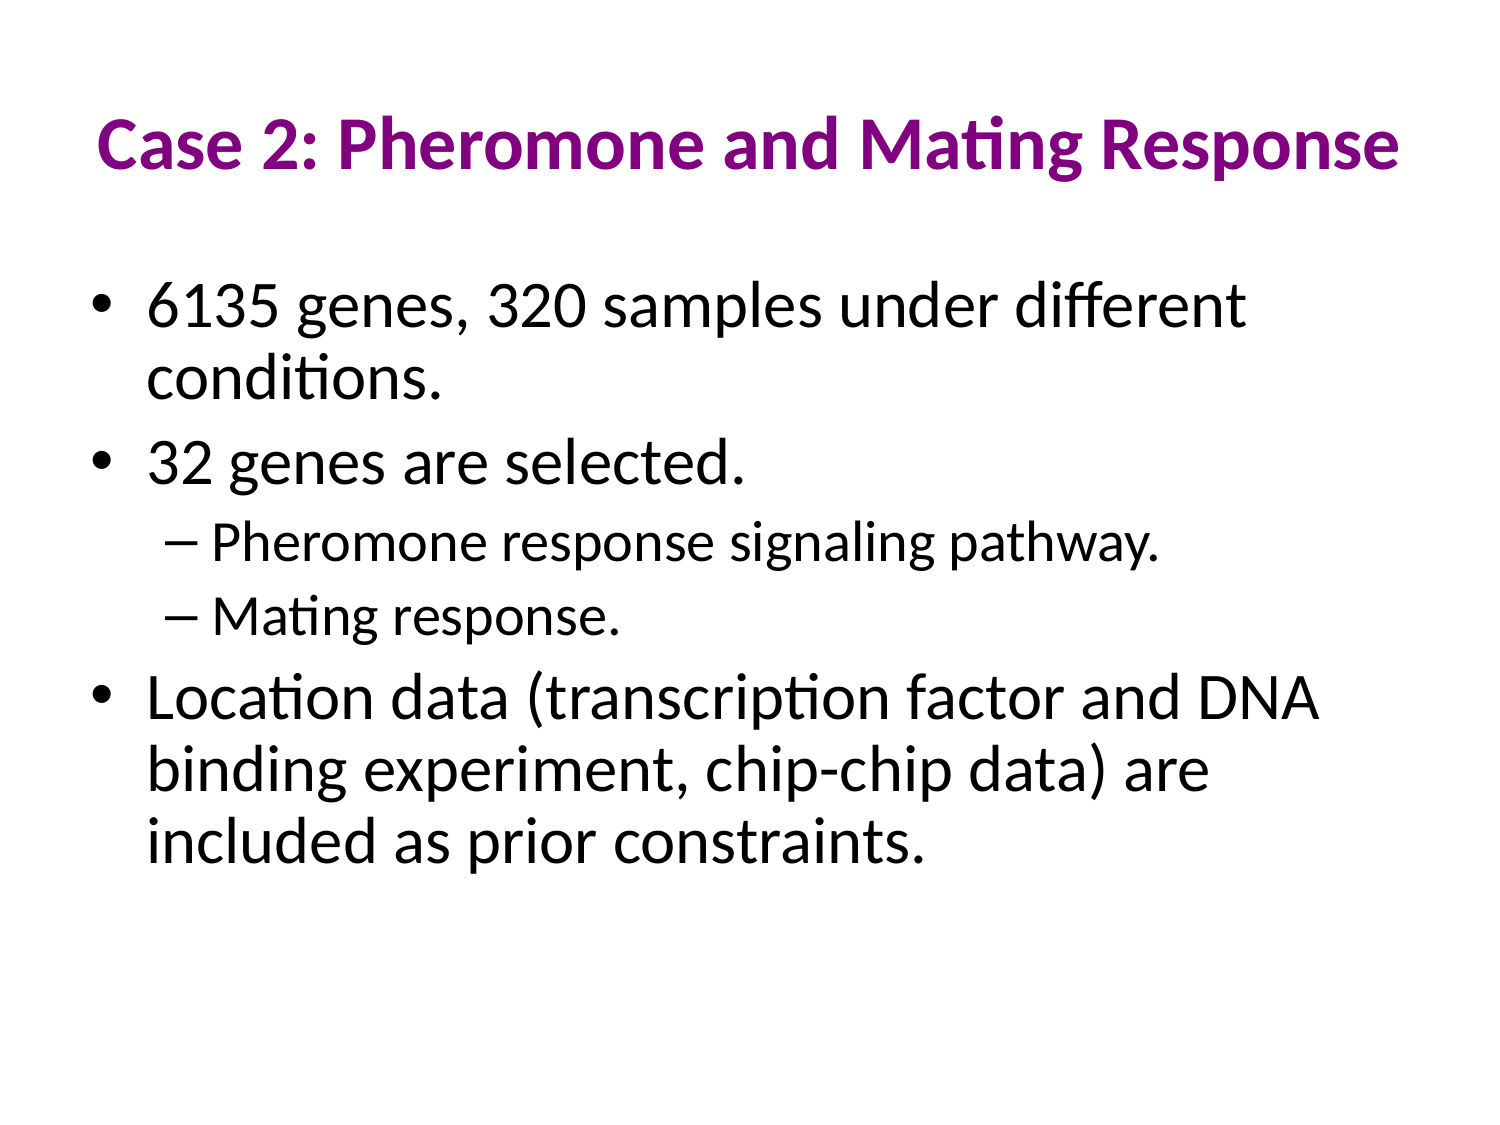

# Case 2: Pheromone and Mating Response
6135 genes, 320 samples under different conditions.
32 genes are selected.
Pheromone response signaling pathway.
Mating response.
Location data (transcription factor and DNA binding experiment, chip-chip data) are included as prior constraints.